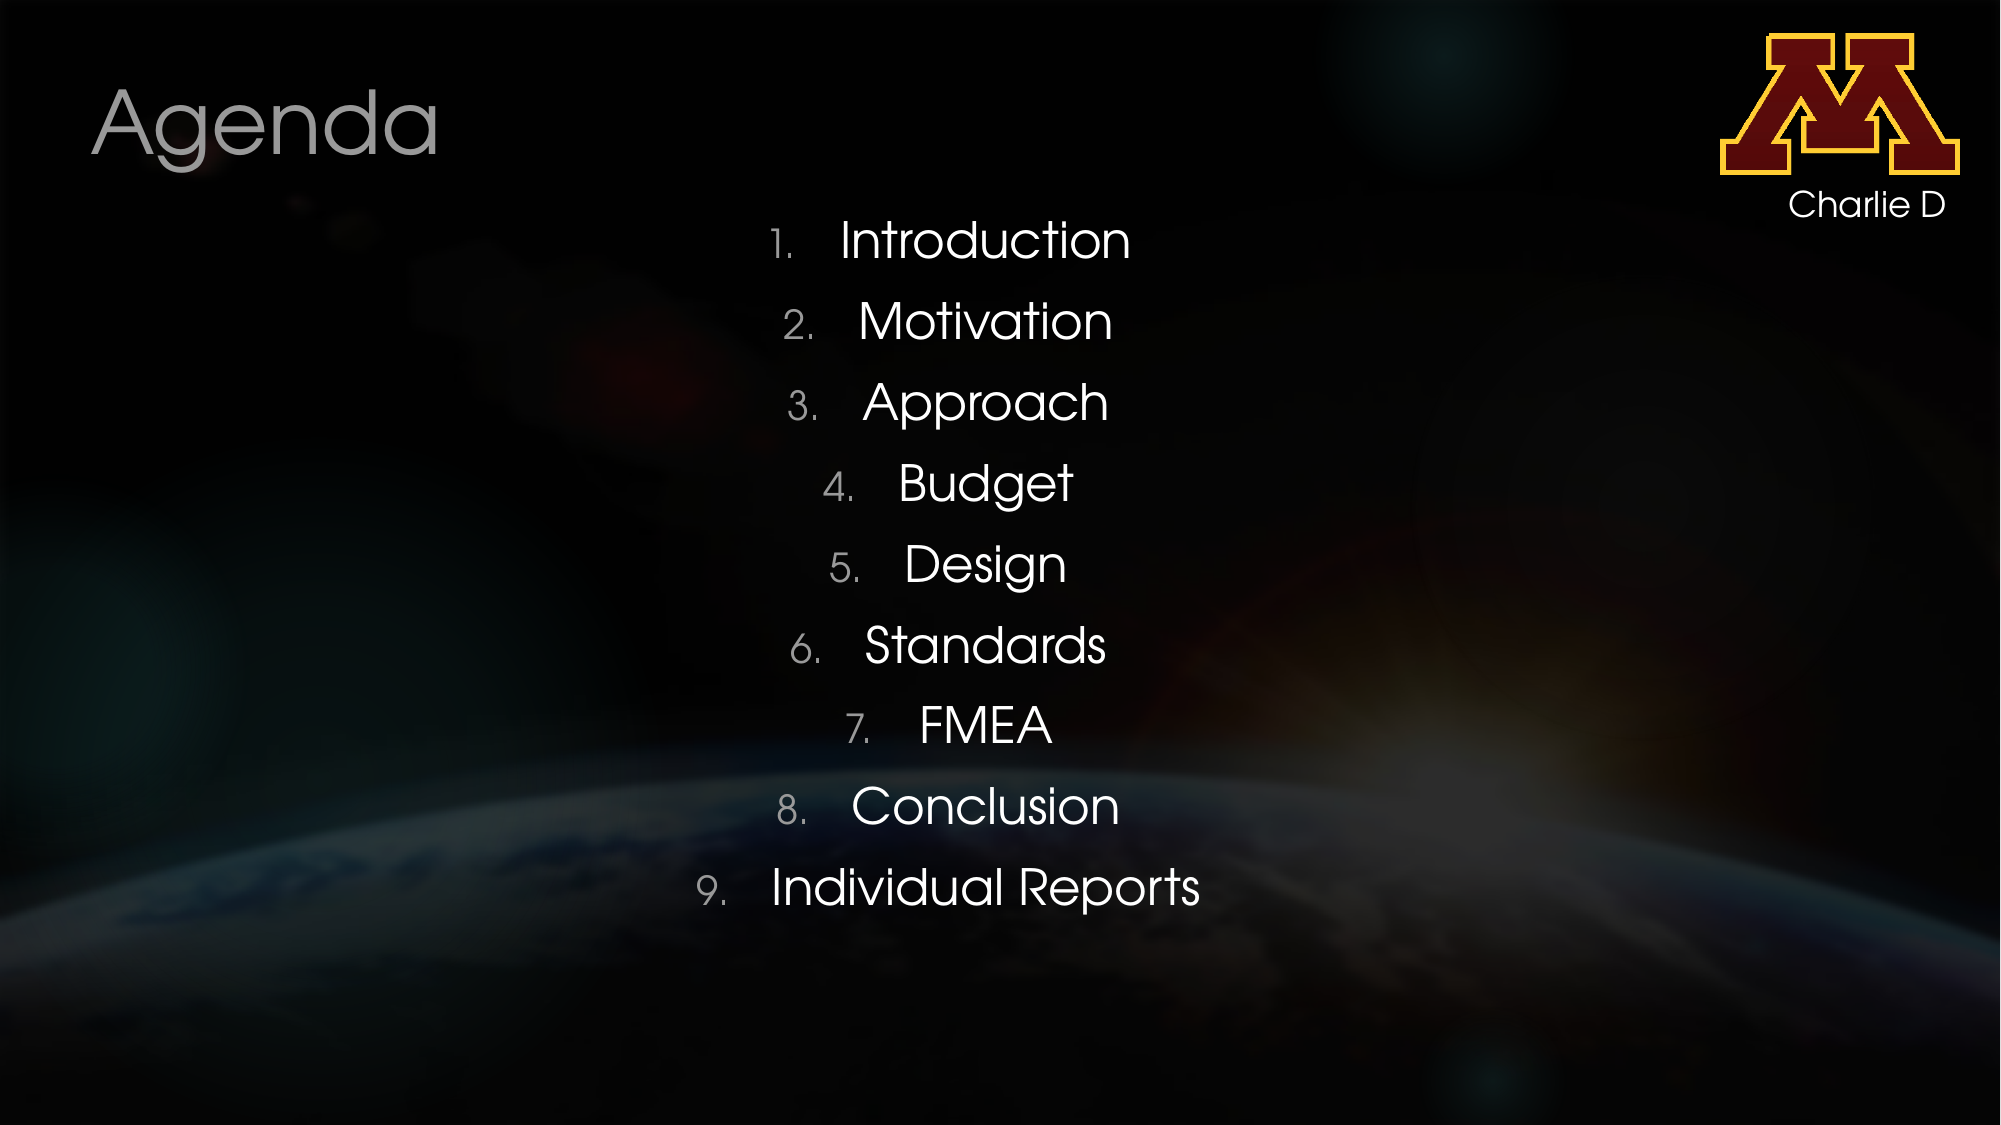

# Agenda
Charlie D
Introduction
Motivation
Approach
Budget
Design
Standards
FMEA
Conclusion
Individual Reports